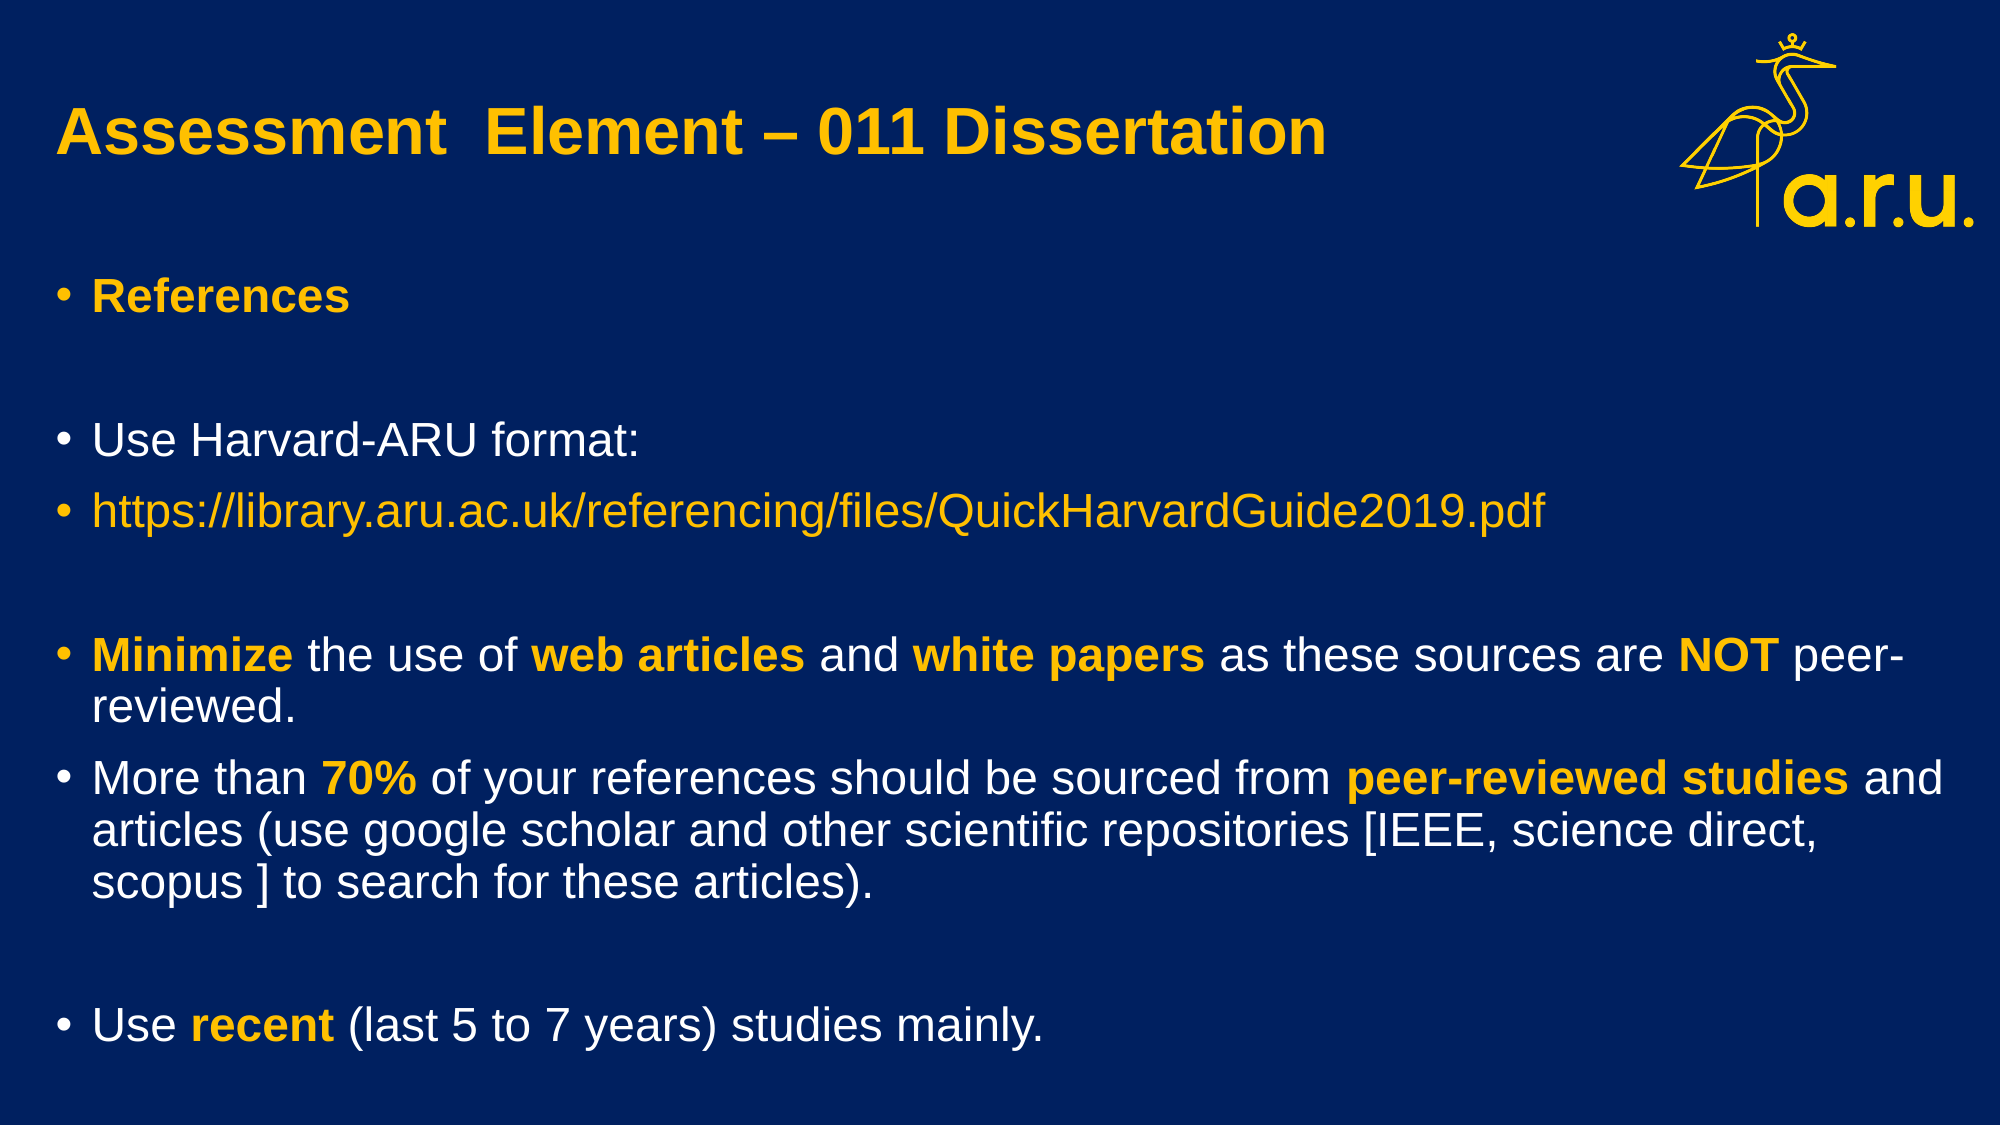

# Assessment  Element – 011 Dissertation
References

Use Harvard-ARU format:
https://library.aru.ac.uk/referencing/files/QuickHarvardGuide2019.pdf

Minimize the use of web articles and white papers as these sources are NOT peer-reviewed.
More than 70% of your references should be sourced from peer-reviewed studies and articles (use google scholar and other scientific repositories [IEEE, science direct, scopus ] to search for these articles).

Use recent (last 5 to 7 years) studies mainly.